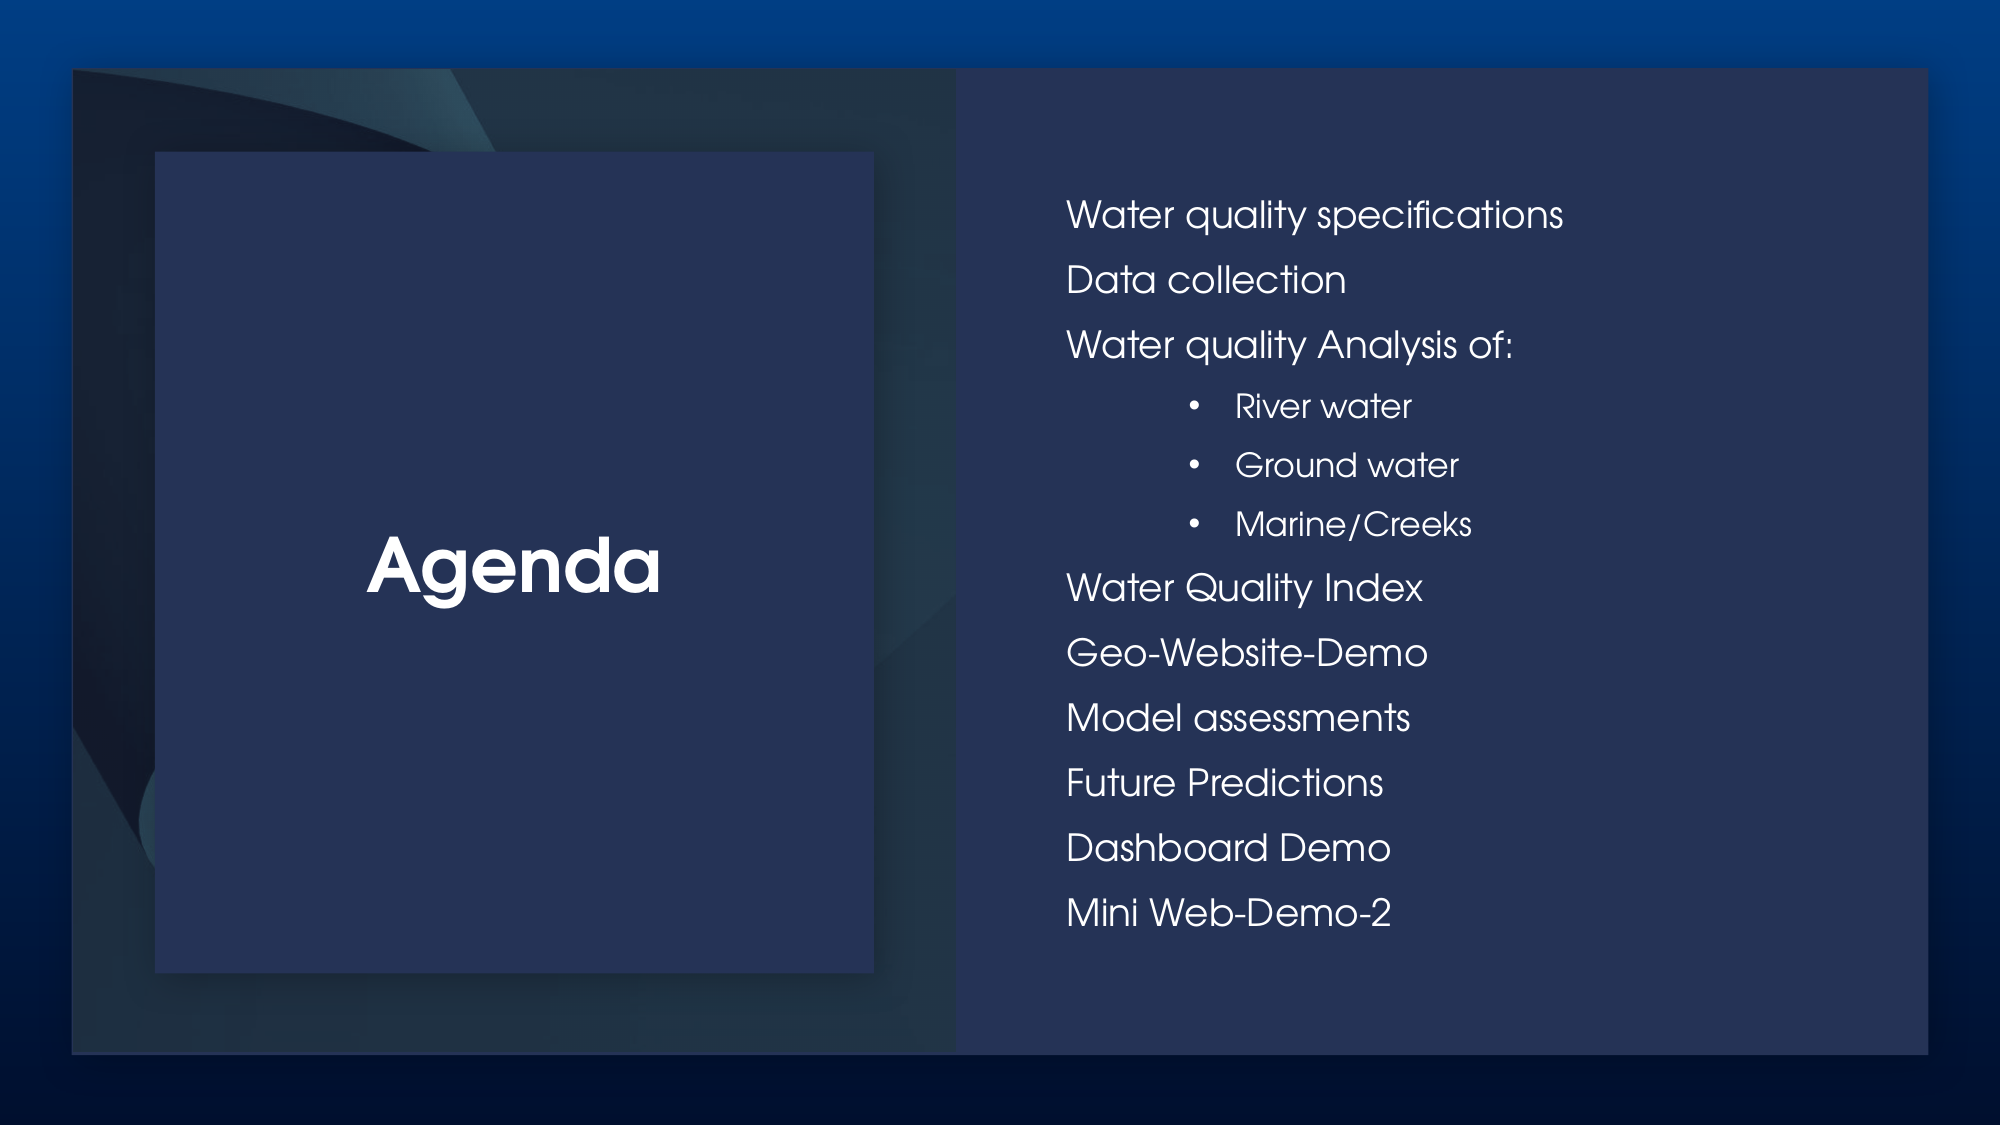

# Agenda
Water quality specifications
Data collection
Water quality Analysis of:
River water
Ground water
Marine/Creeks
Water Quality Index
Geo-Website-Demo
Model assessments
Future Predictions
Dashboard Demo
Mini Web-Demo-2